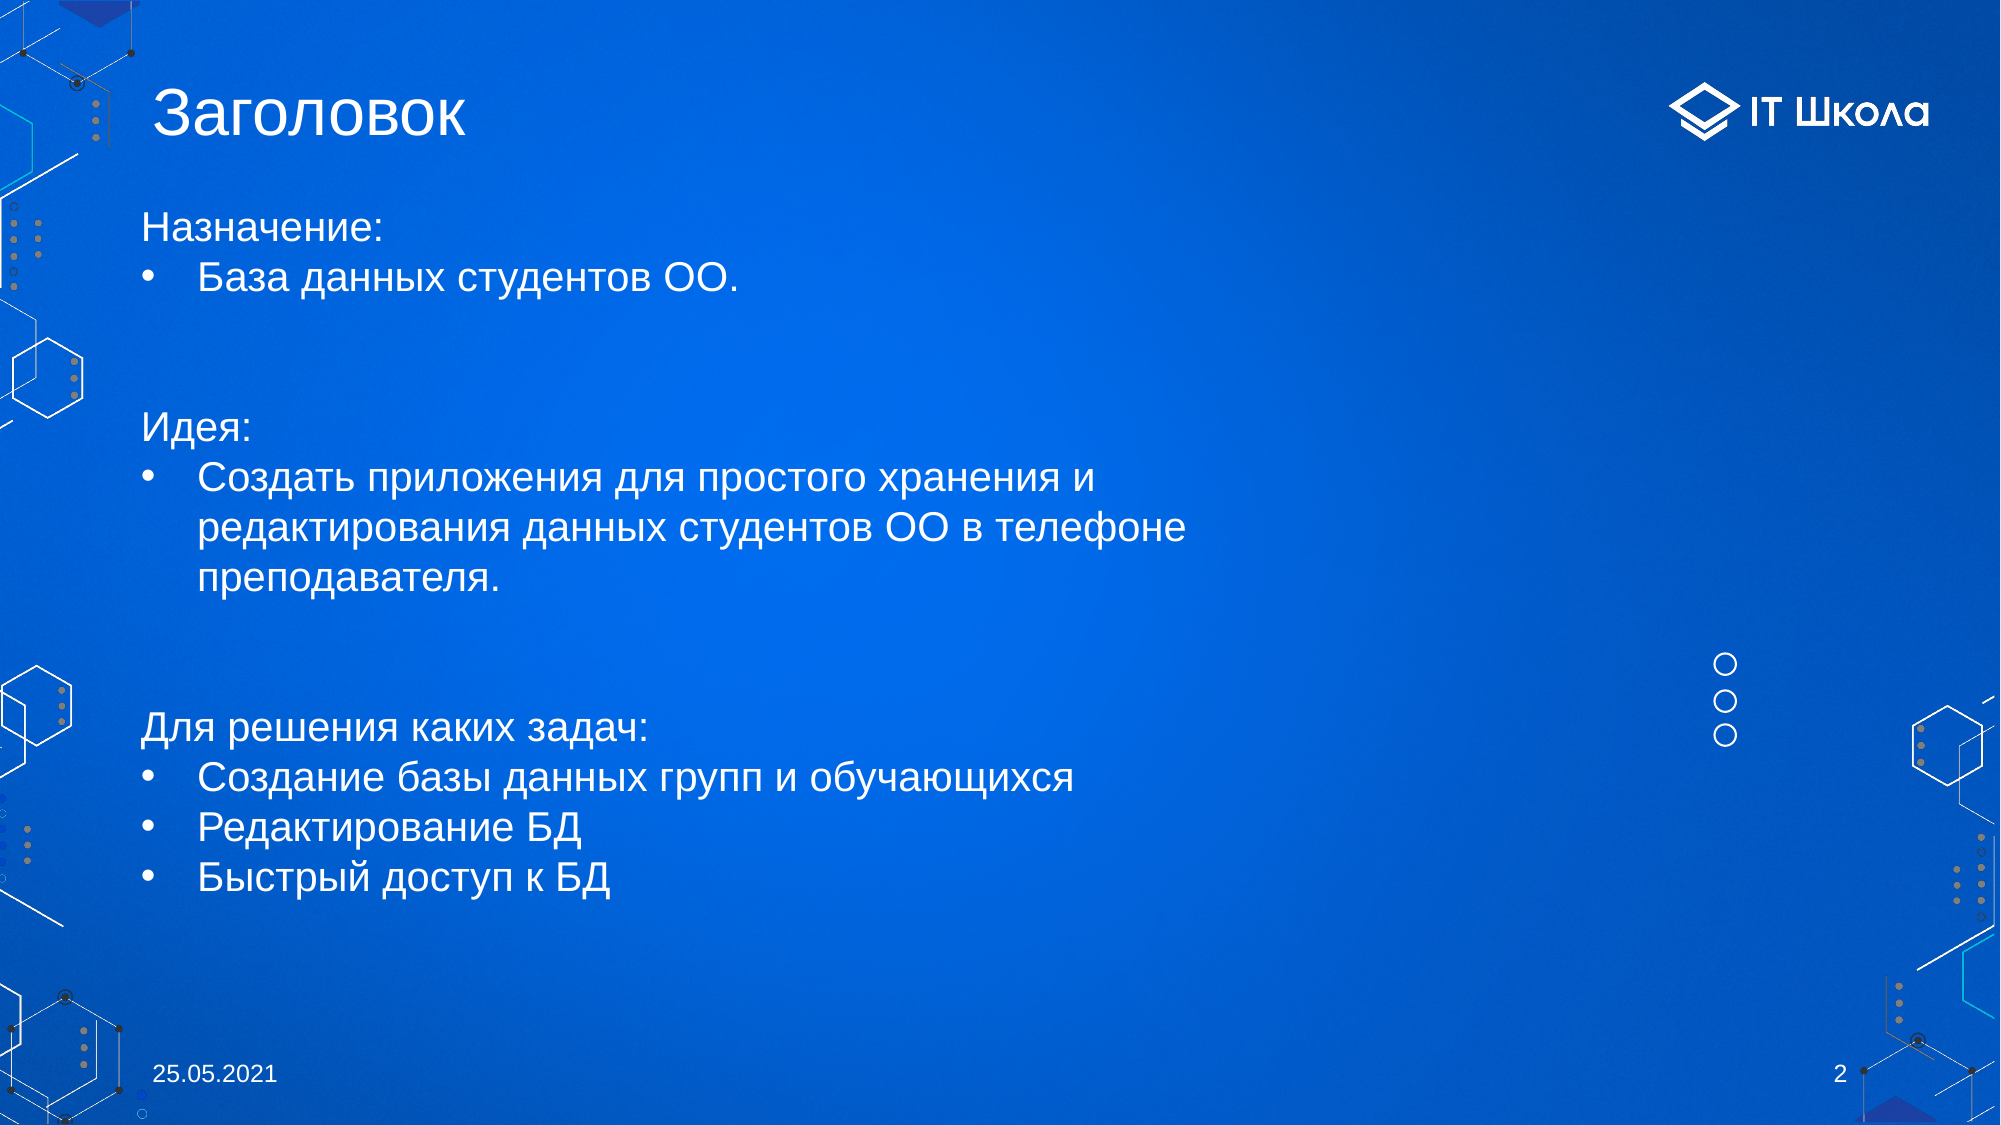

# Заголовок
Назначение:
База данных студентов ОО.

Идея:
Создать приложения для простого хранения и редактирования данных студентов ОО в телефоне преподавателя.

Для решения каких задач:
Создание базы данных групп и обучающихся
Редактирование БД
Быстрый доступ к БД

25.05.2021
2